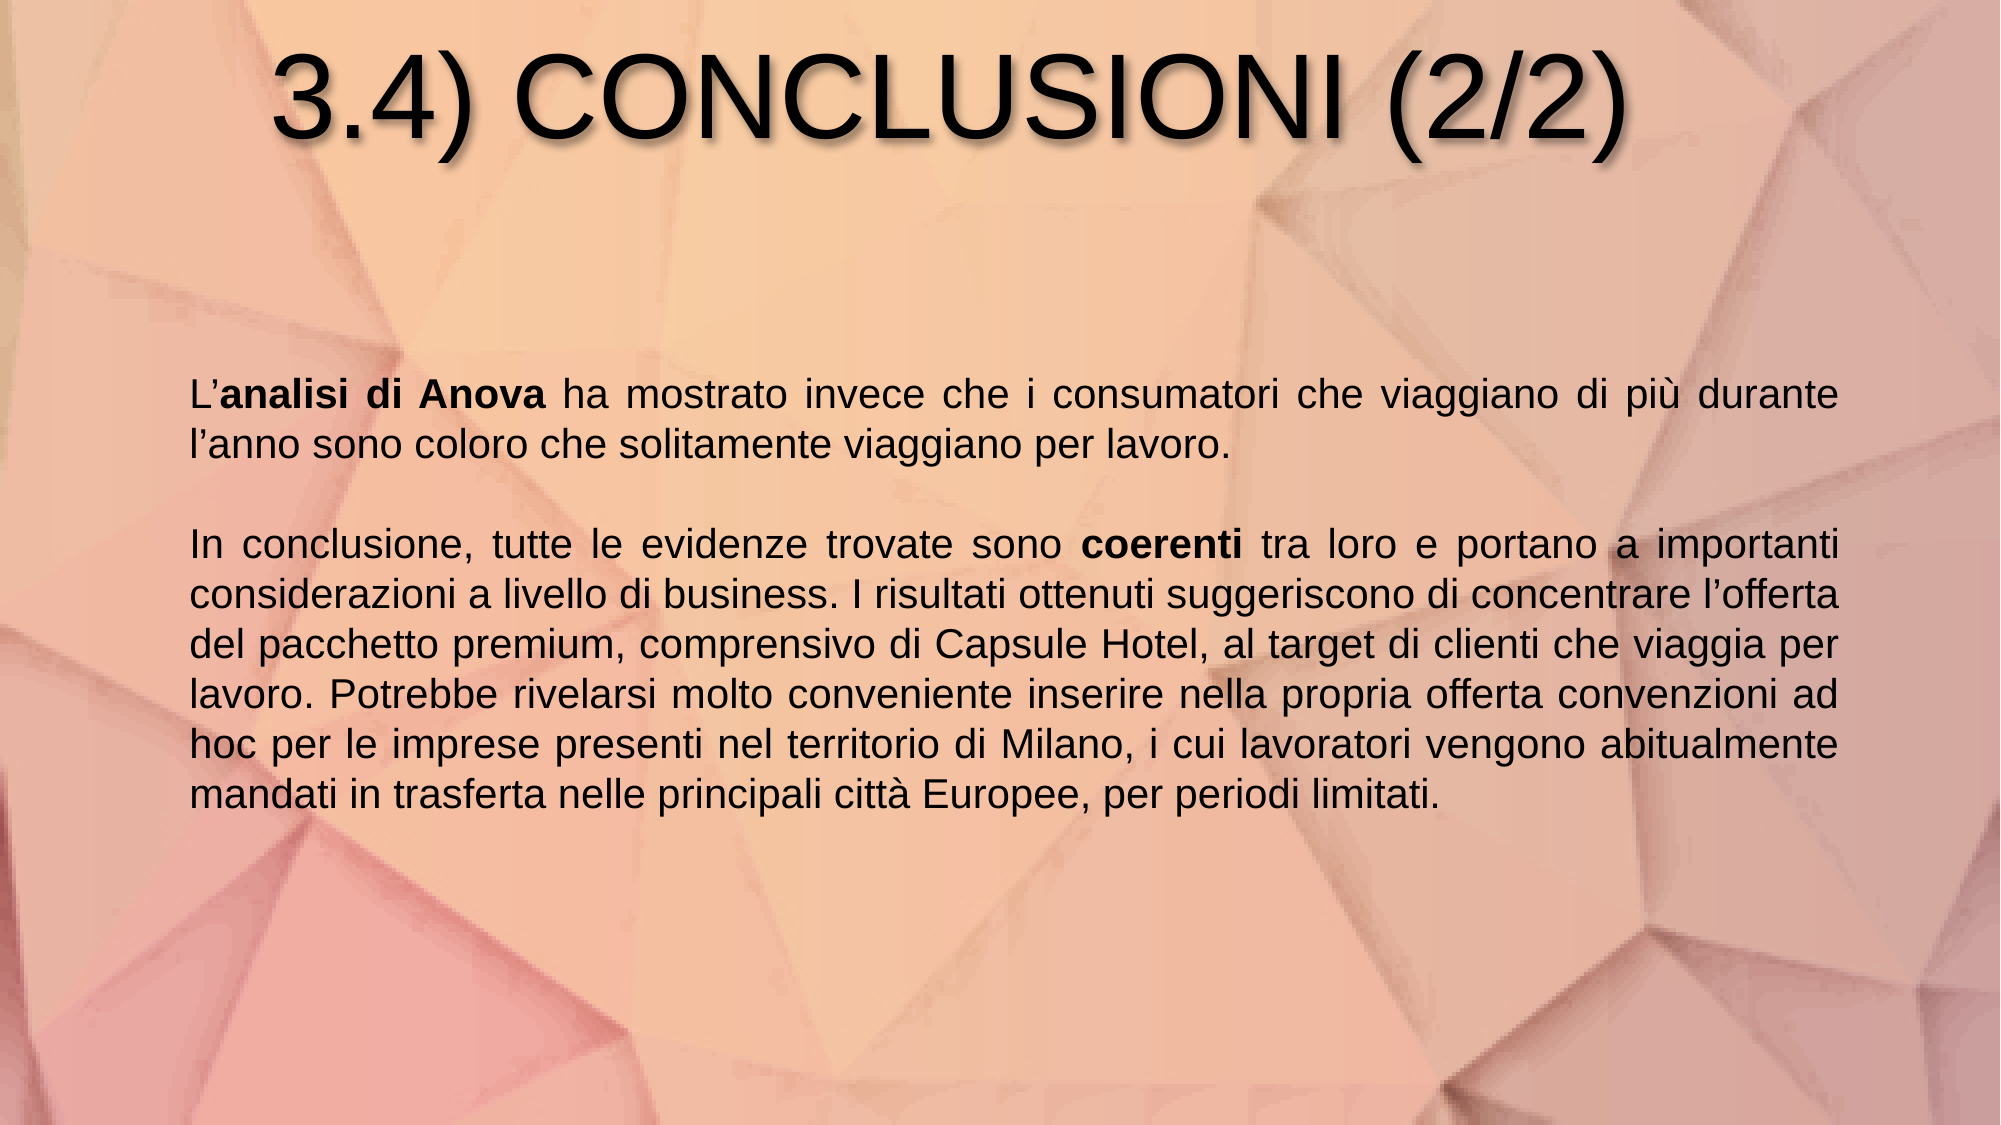

# 3.4) CONCLUSIONI (2/2)
L’analisi di Anova ha mostrato invece che i consumatori che viaggiano di più durante l’anno sono coloro che solitamente viaggiano per lavoro.
In conclusione, tutte le evidenze trovate sono coerenti tra loro e portano a importanti considerazioni a livello di business. I risultati ottenuti suggeriscono di concentrare l’offerta del pacchetto premium, comprensivo di Capsule Hotel, al target di clienti che viaggia per lavoro. Potrebbe rivelarsi molto conveniente inserire nella propria offerta convenzioni ad hoc per le imprese presenti nel territorio di Milano, i cui lavoratori vengono abitualmente mandati in trasferta nelle principali città Europee, per periodi limitati.